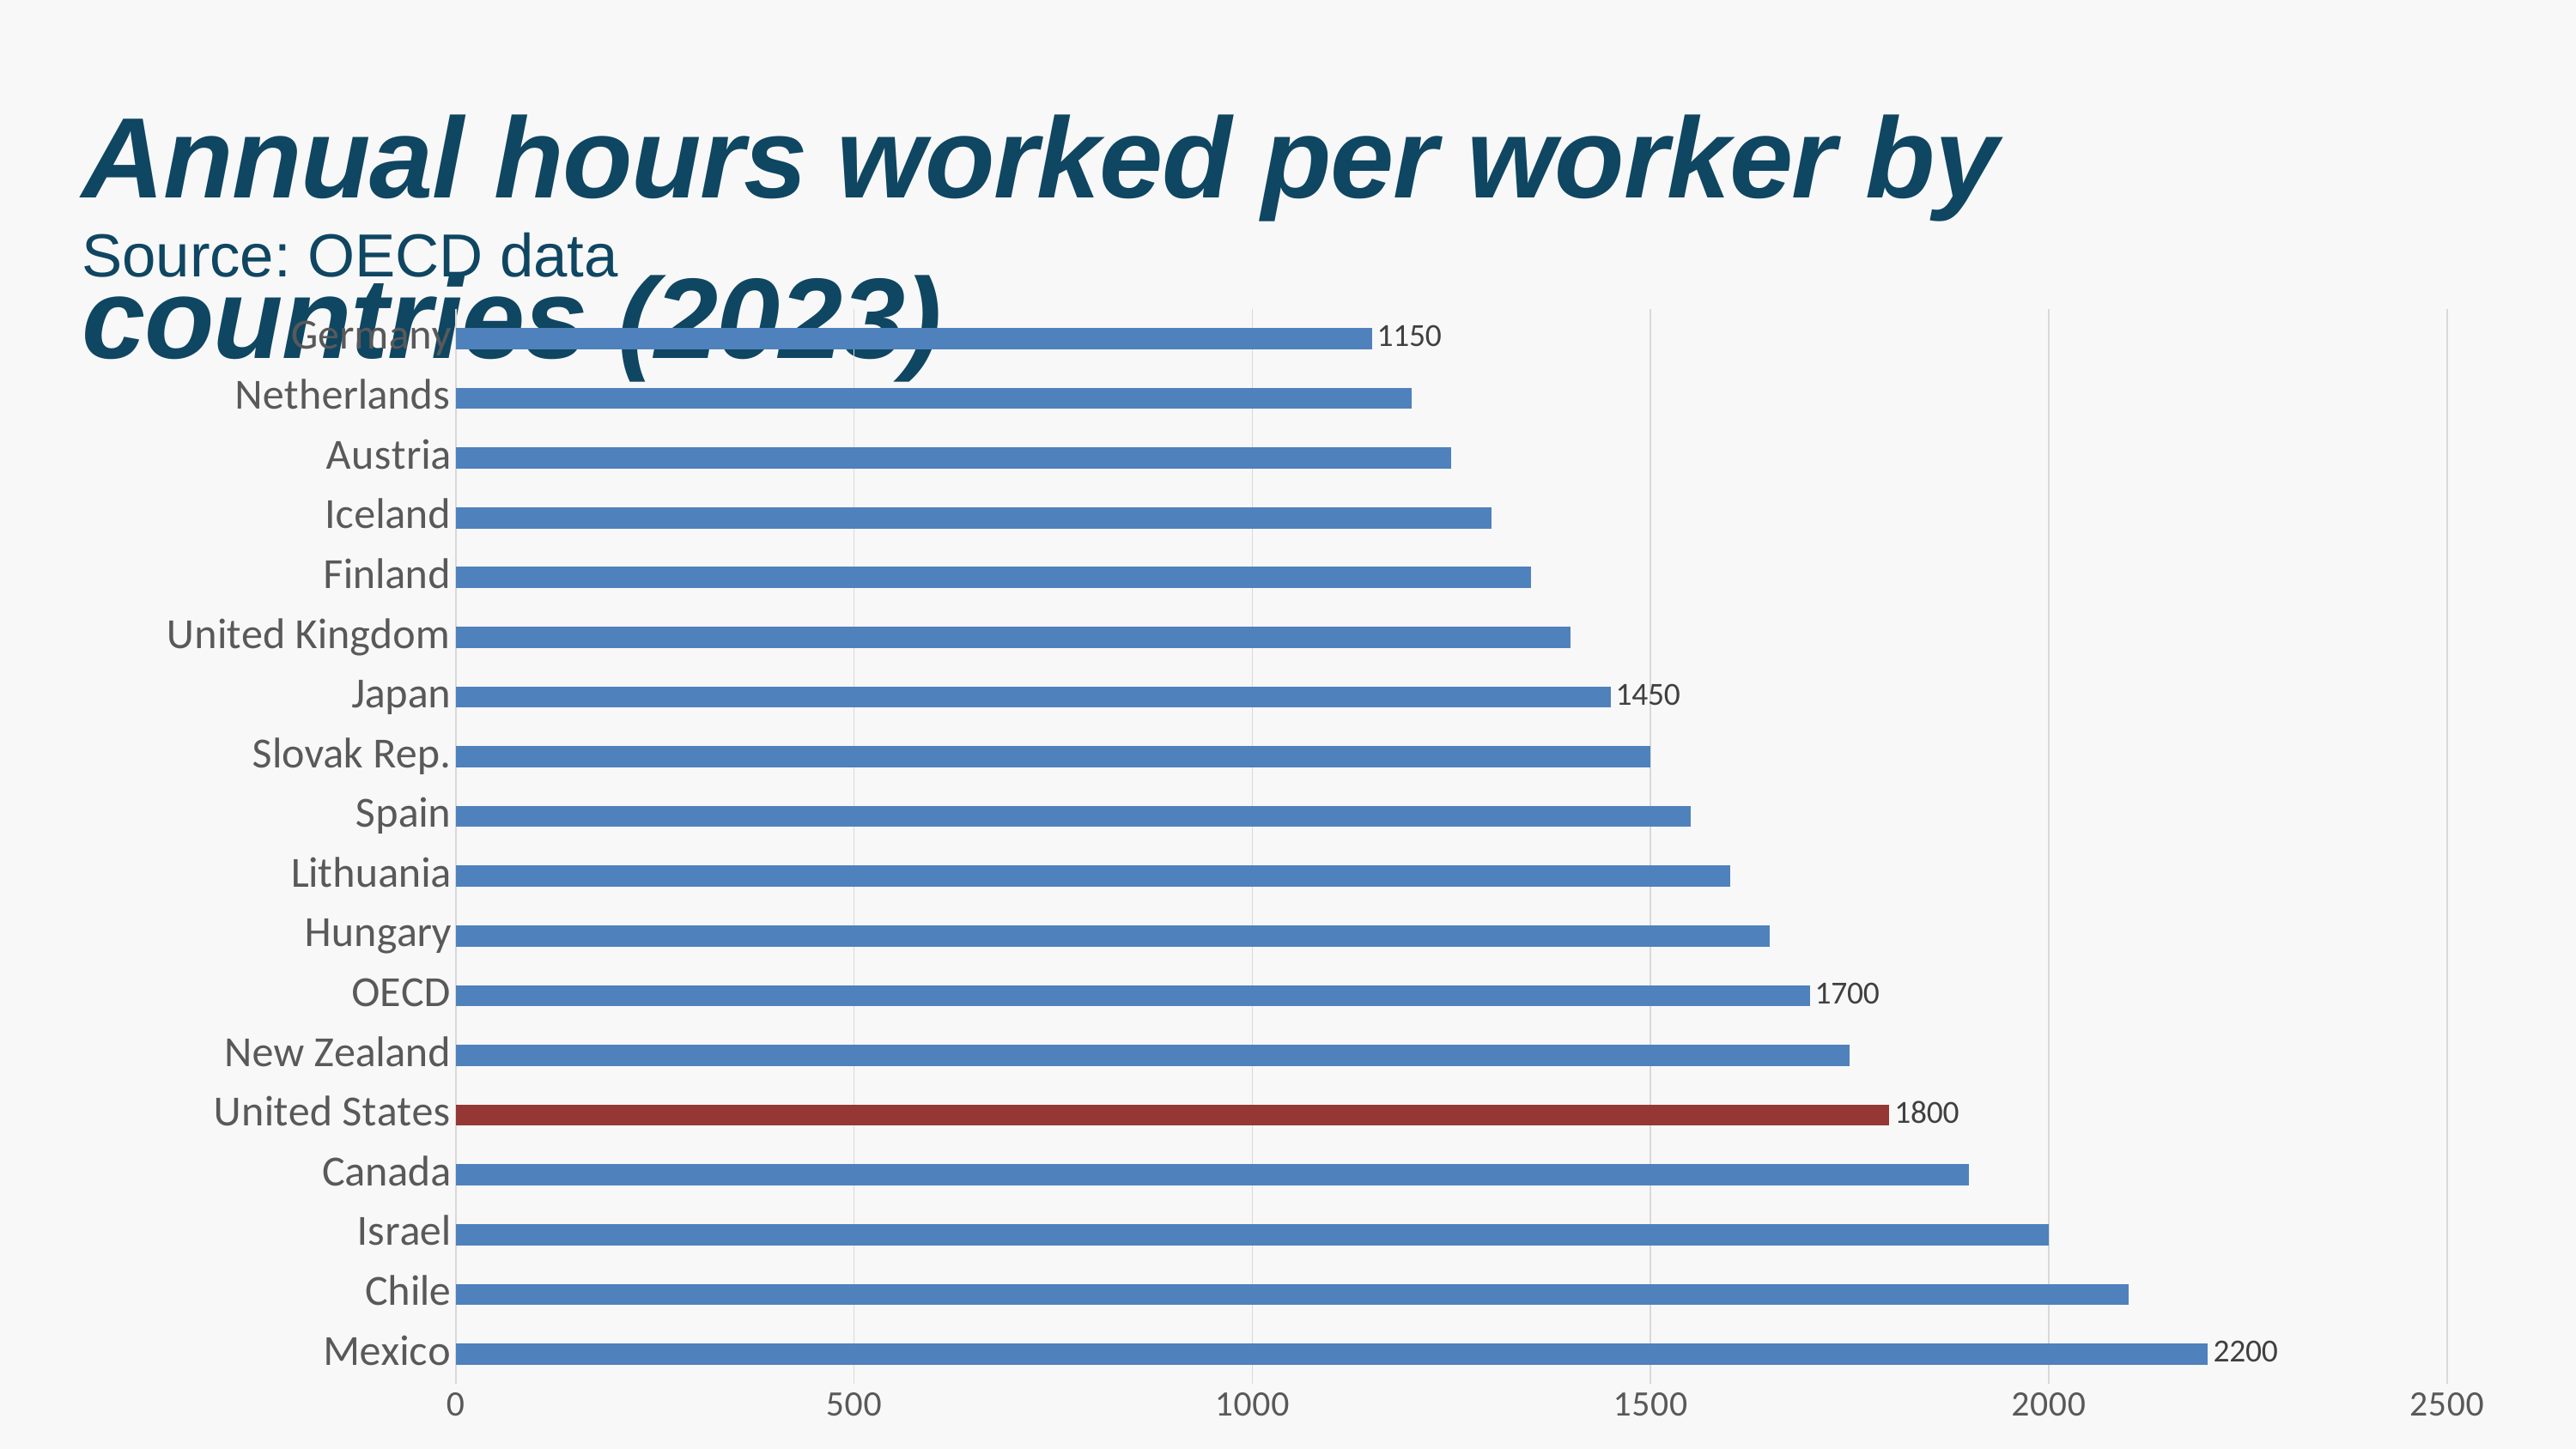

Annual hours worked per worker by countries (2023)
Source: OECD data

### Chart

| Category |  |
|---|---|
| Mexico | 2200.0 |
| Chile | 2100.0 |
| Israel | 2000.0 |
| Canada | 1900.0 |
| United States | 1800.0 |
| New Zealand | 1750.0 |
| OECD | 1700.0 |
| Hungary | 1650.0 |
| Lithuania | 1600.0 |
| Spain | 1550.0 |
| Slovak Rep. | 1500.0 |
| Japan | 1450.0 |
| United Kingdom | 1400.0 |
| Finland | 1350.0 |
| Iceland | 1300.0 |
| Austria | 1250.0 |
| Netherlands | 1200.0 |
| Germany | 1150.0 |